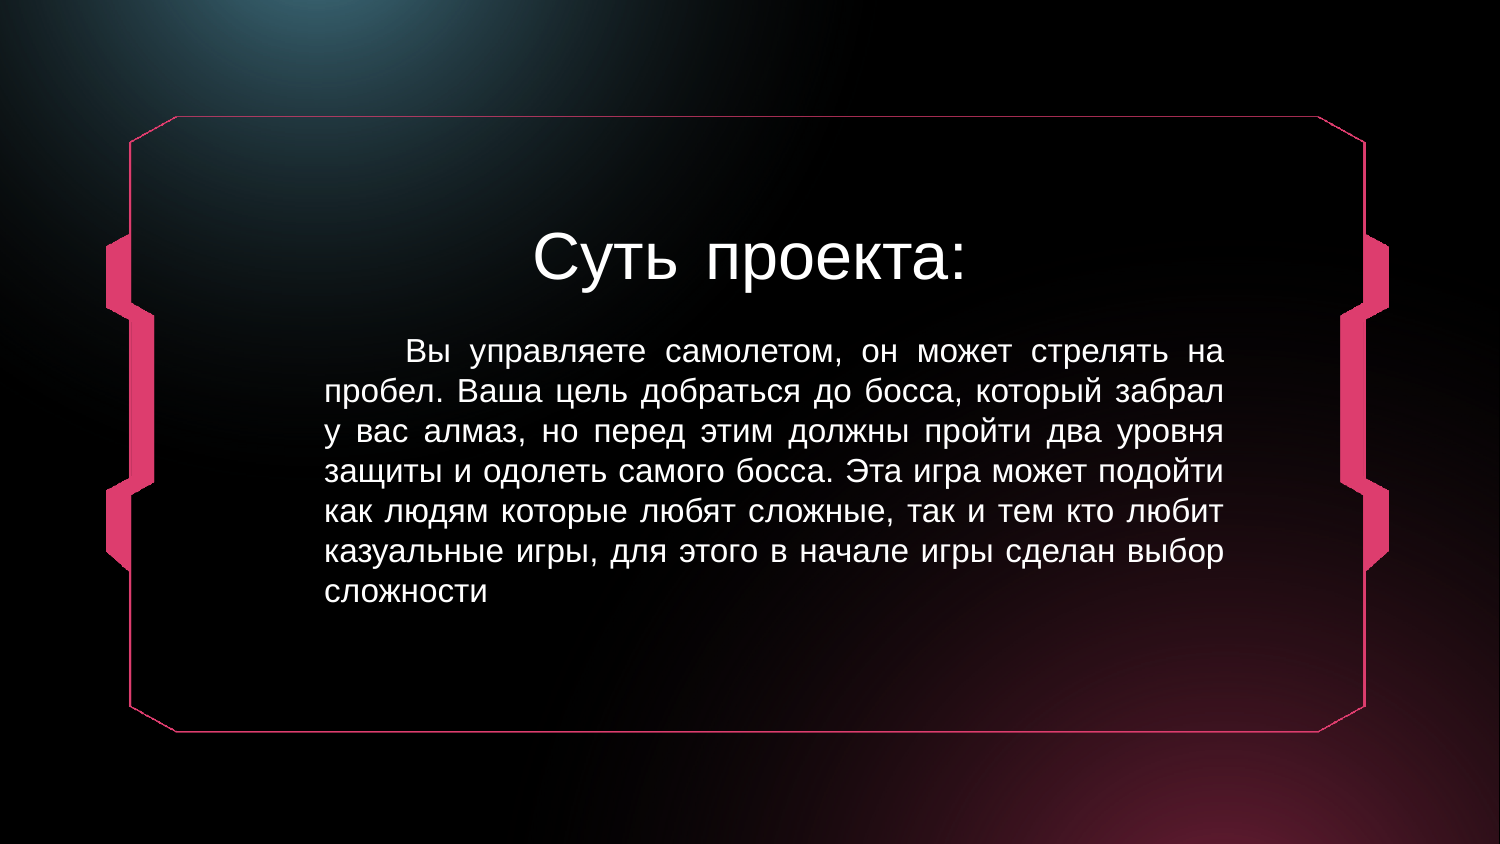

# Суть проекта:
       Вы управляете самолетом, он может стрелять на пробел. Ваша цель добраться до босса, который забрал у вас алмаз, но перед этим должны пройти два уровня защиты и одолеть самого босса. Эта игра может подойти как людям которые любят сложные, так и тем кто любит казуальные игры, для этого в начале игры сделан выбор сложности